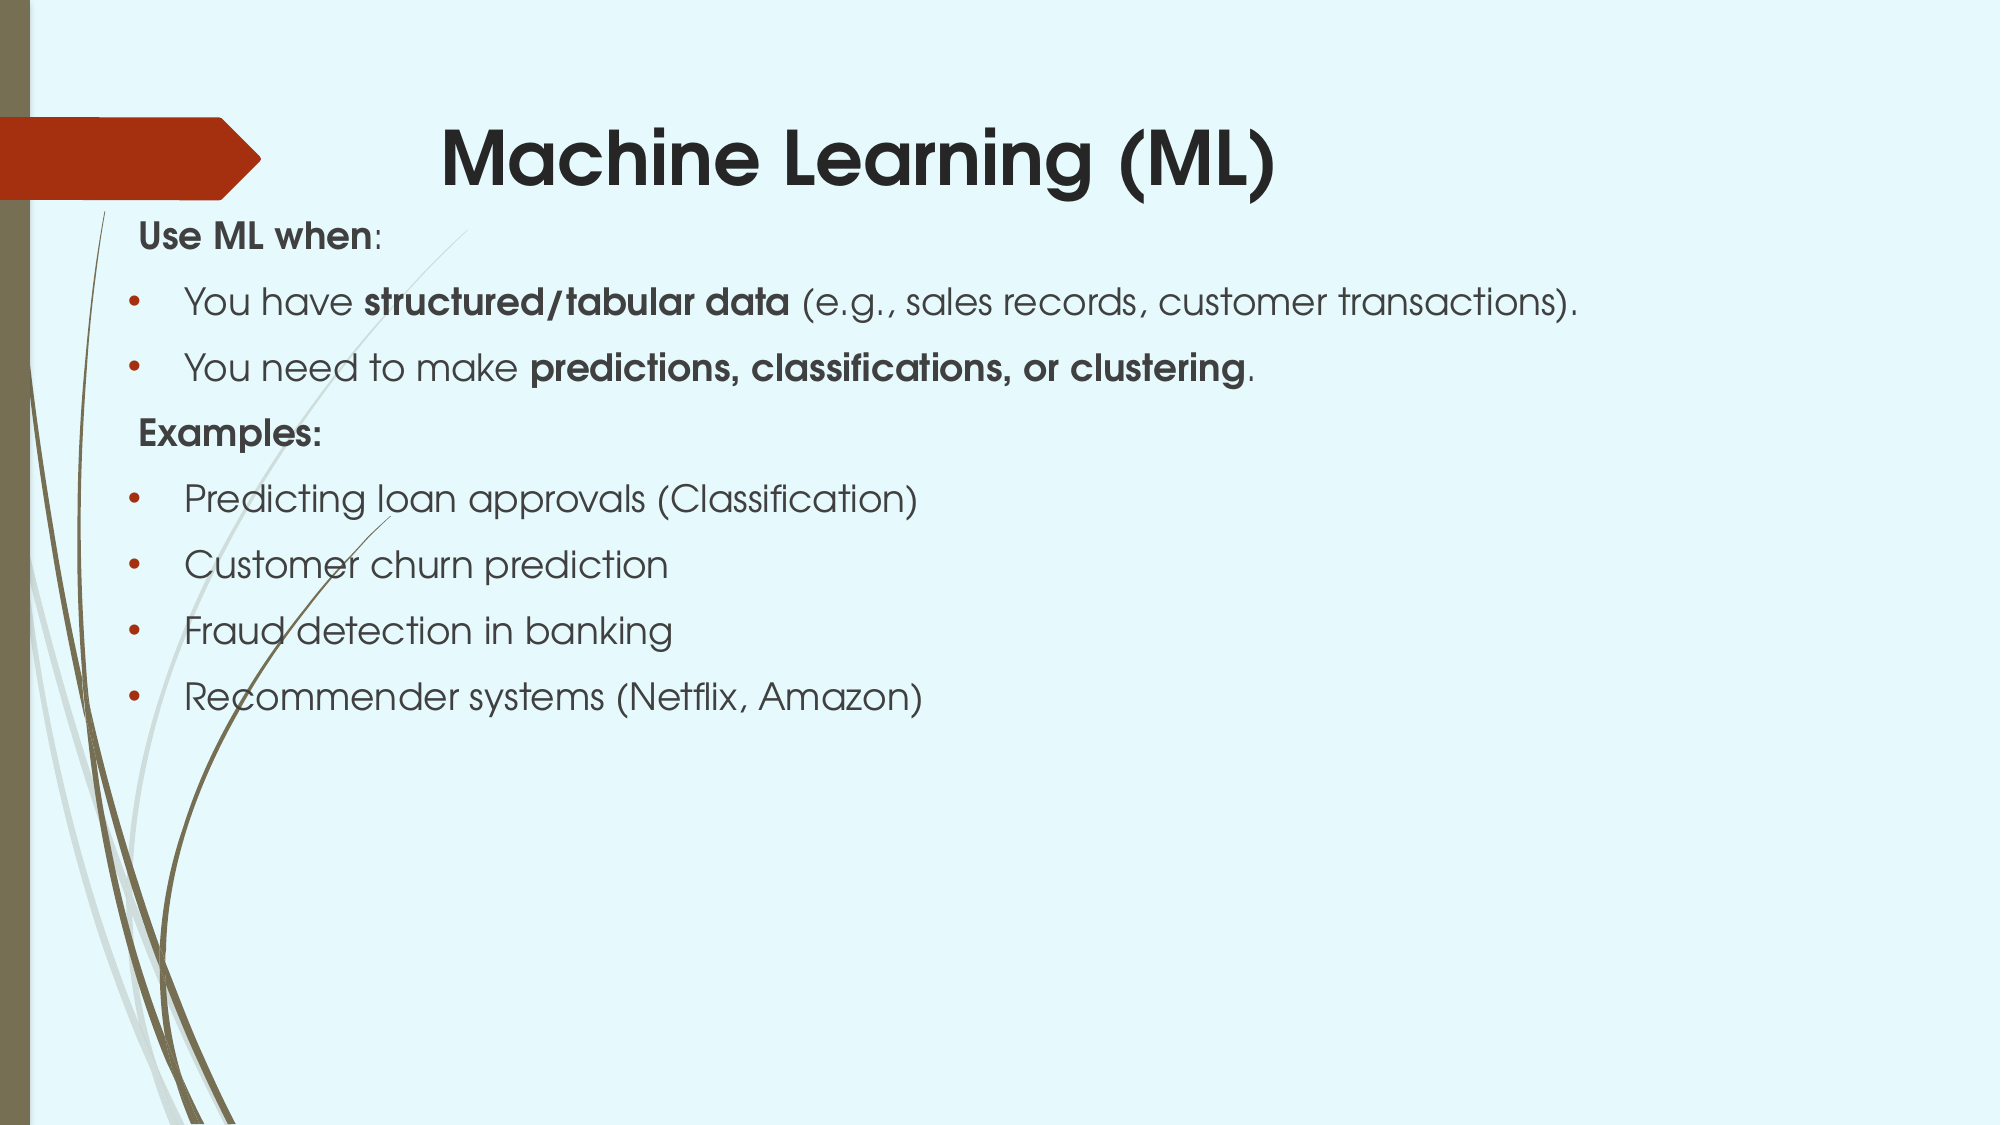

# Machine Learning (ML)
 Use ML when:
You have structured/tabular data (e.g., sales records, customer transactions).
You need to make predictions, classifications, or clustering.
 Examples:
Predicting loan approvals (Classification)
Customer churn prediction
Fraud detection in banking
Recommender systems (Netflix, Amazon)